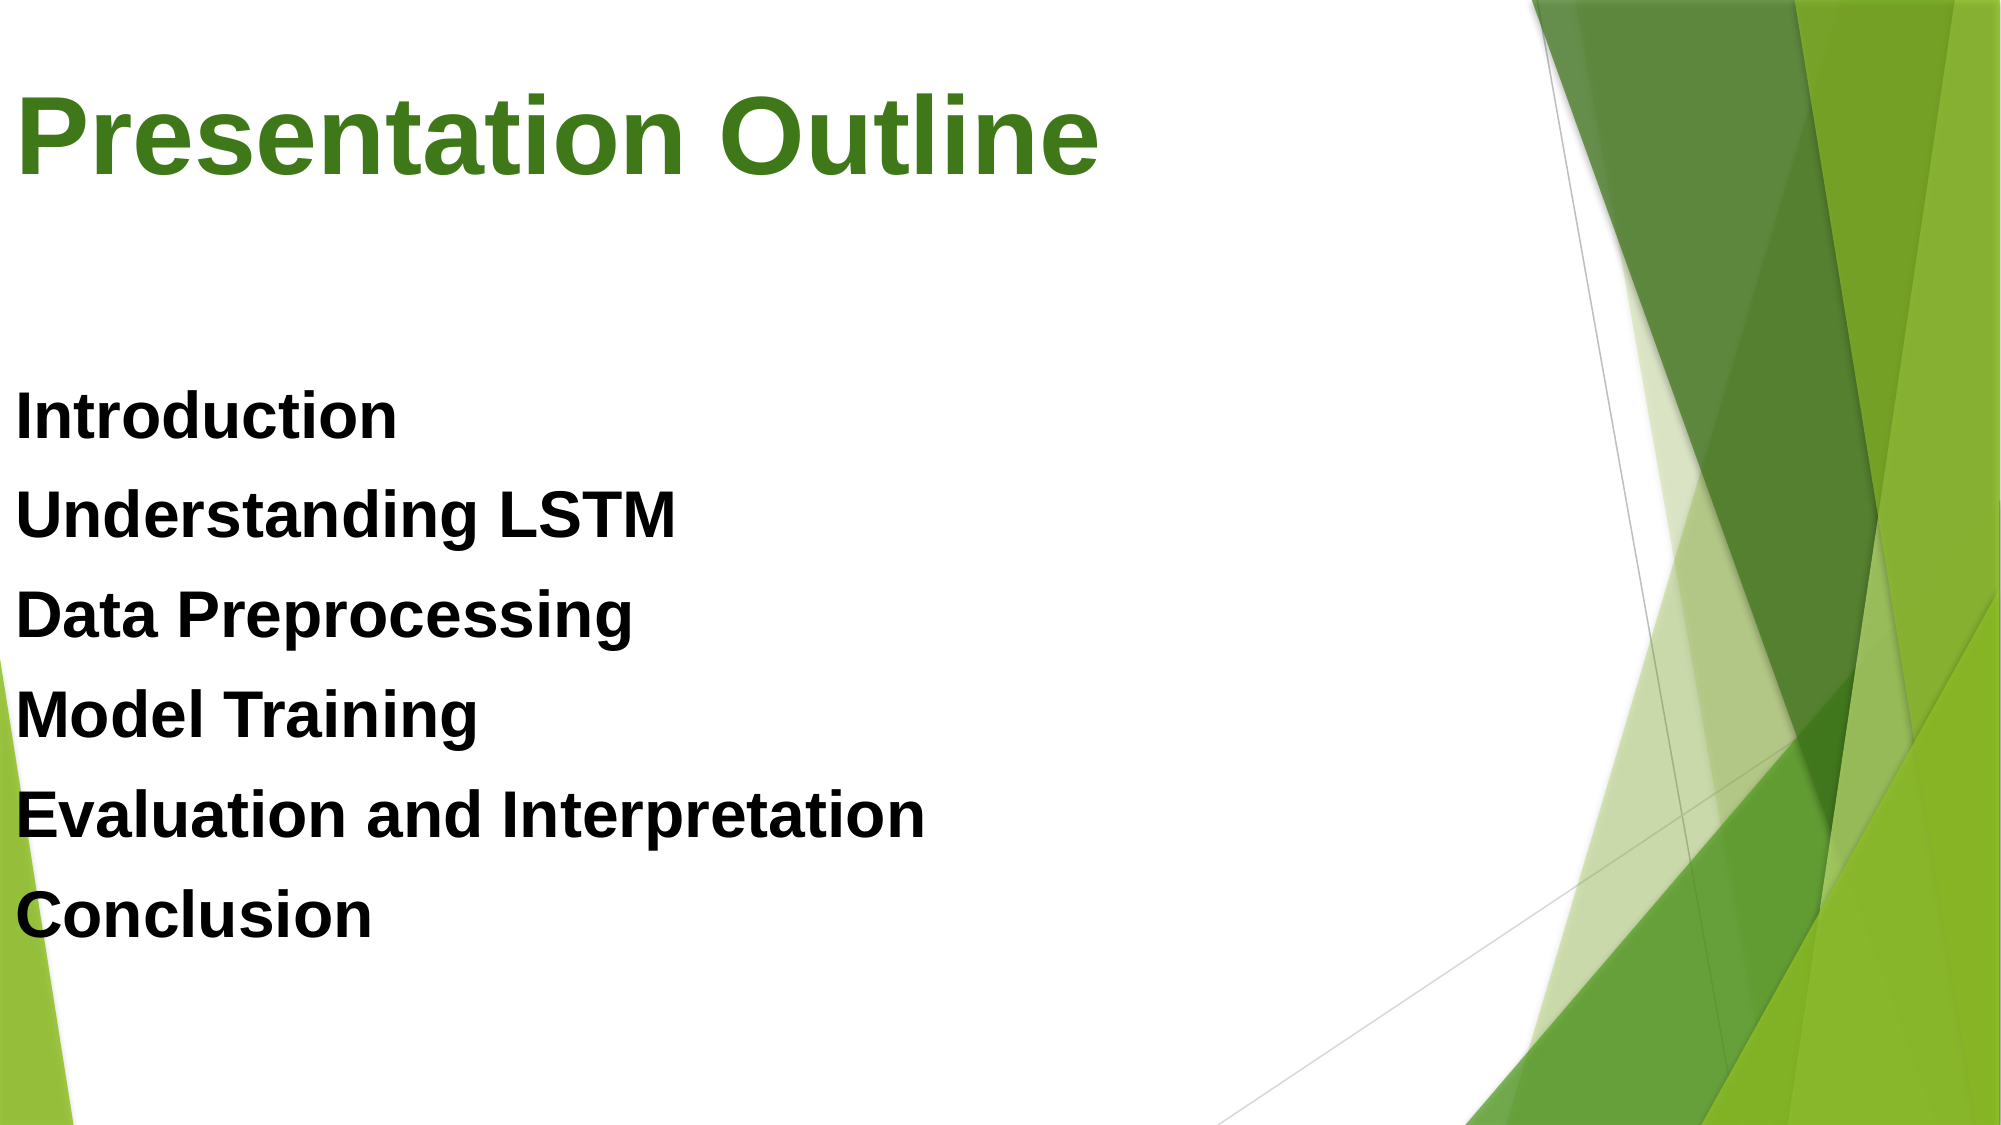

Presentation Outline

Introduction
Understanding LSTM
Data Preprocessing
Model Training
Evaluation and Interpretation
Conclusion